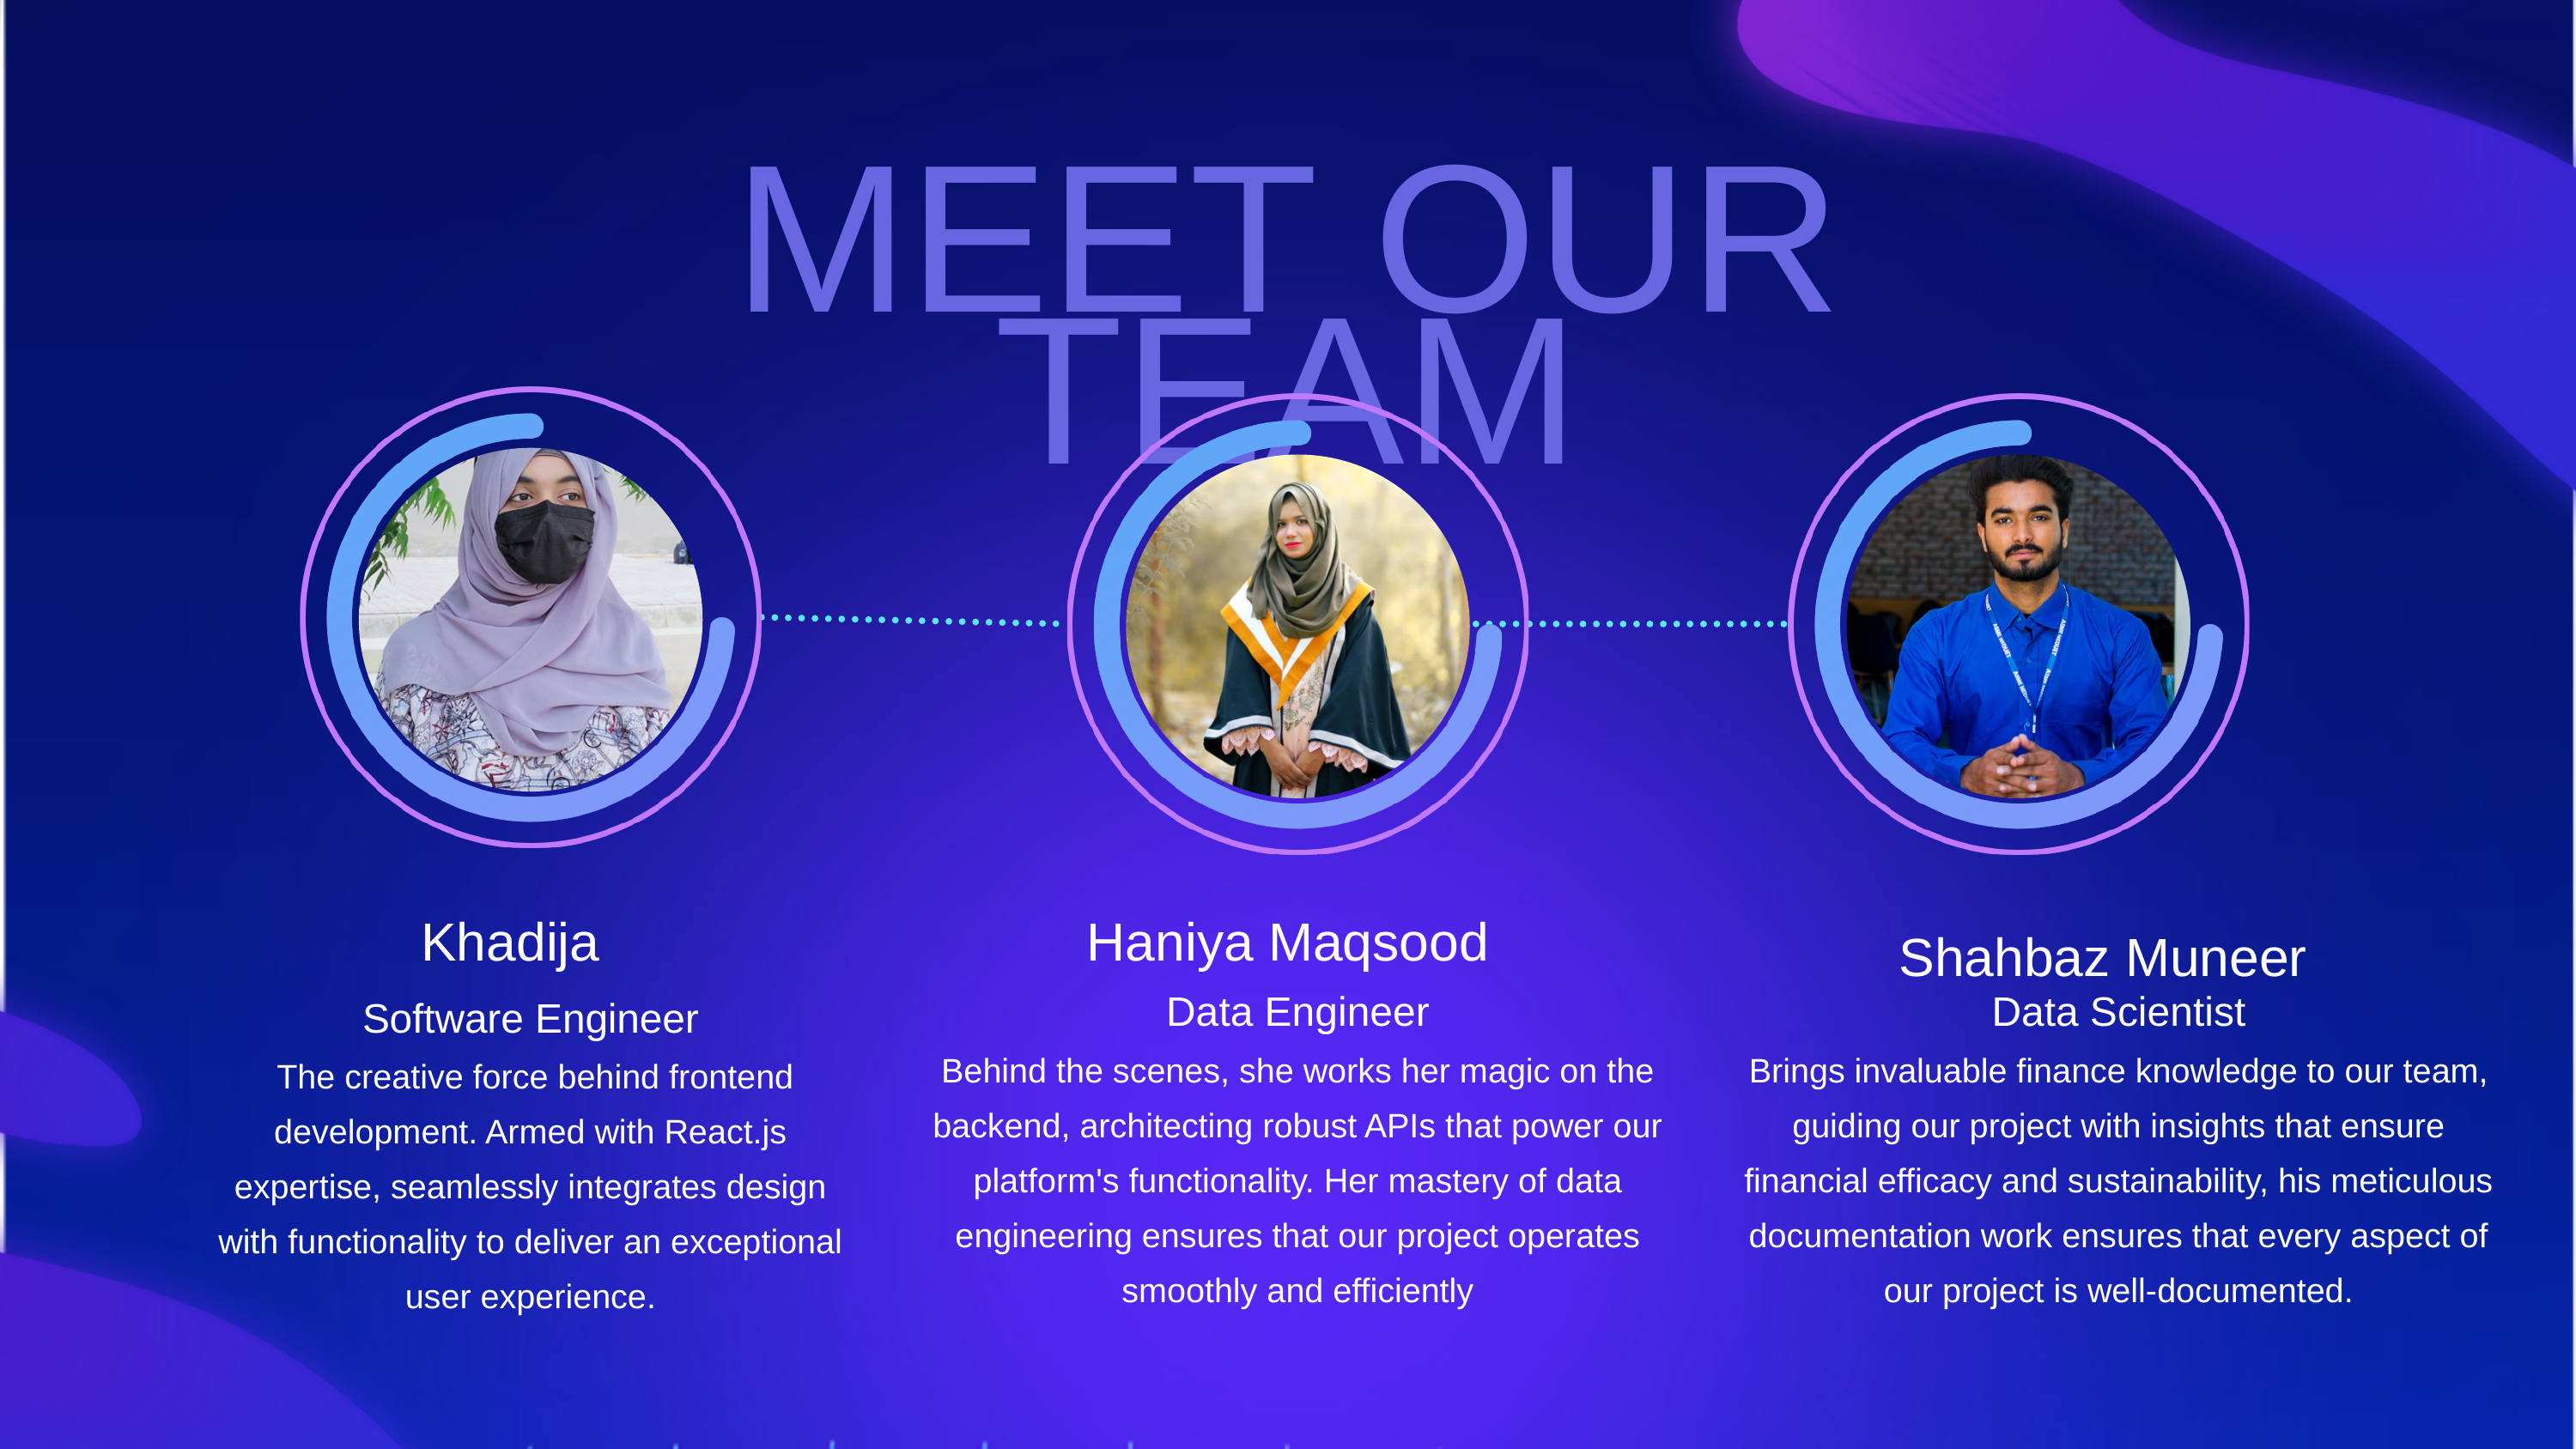

MEET OUR TEAM

Khadija
Software Engineer
 The creative force behind frontend development. Armed with React.js expertise, seamlessly integrates design with functionality to deliver an exceptional user experience.
Haniya Maqsood
Data Engineer
Behind the scenes, she works her magic on the backend, architecting robust APIs that power our platform's functionality. Her mastery of data engineering ensures that our project operates smoothly and efficiently
Shahbaz Muneer
Data Scientist
Brings invaluable finance knowledge to our team, guiding our project with insights that ensure financial efficacy and sustainability, his meticulous documentation work ensures that every aspect of our project is well-documented.